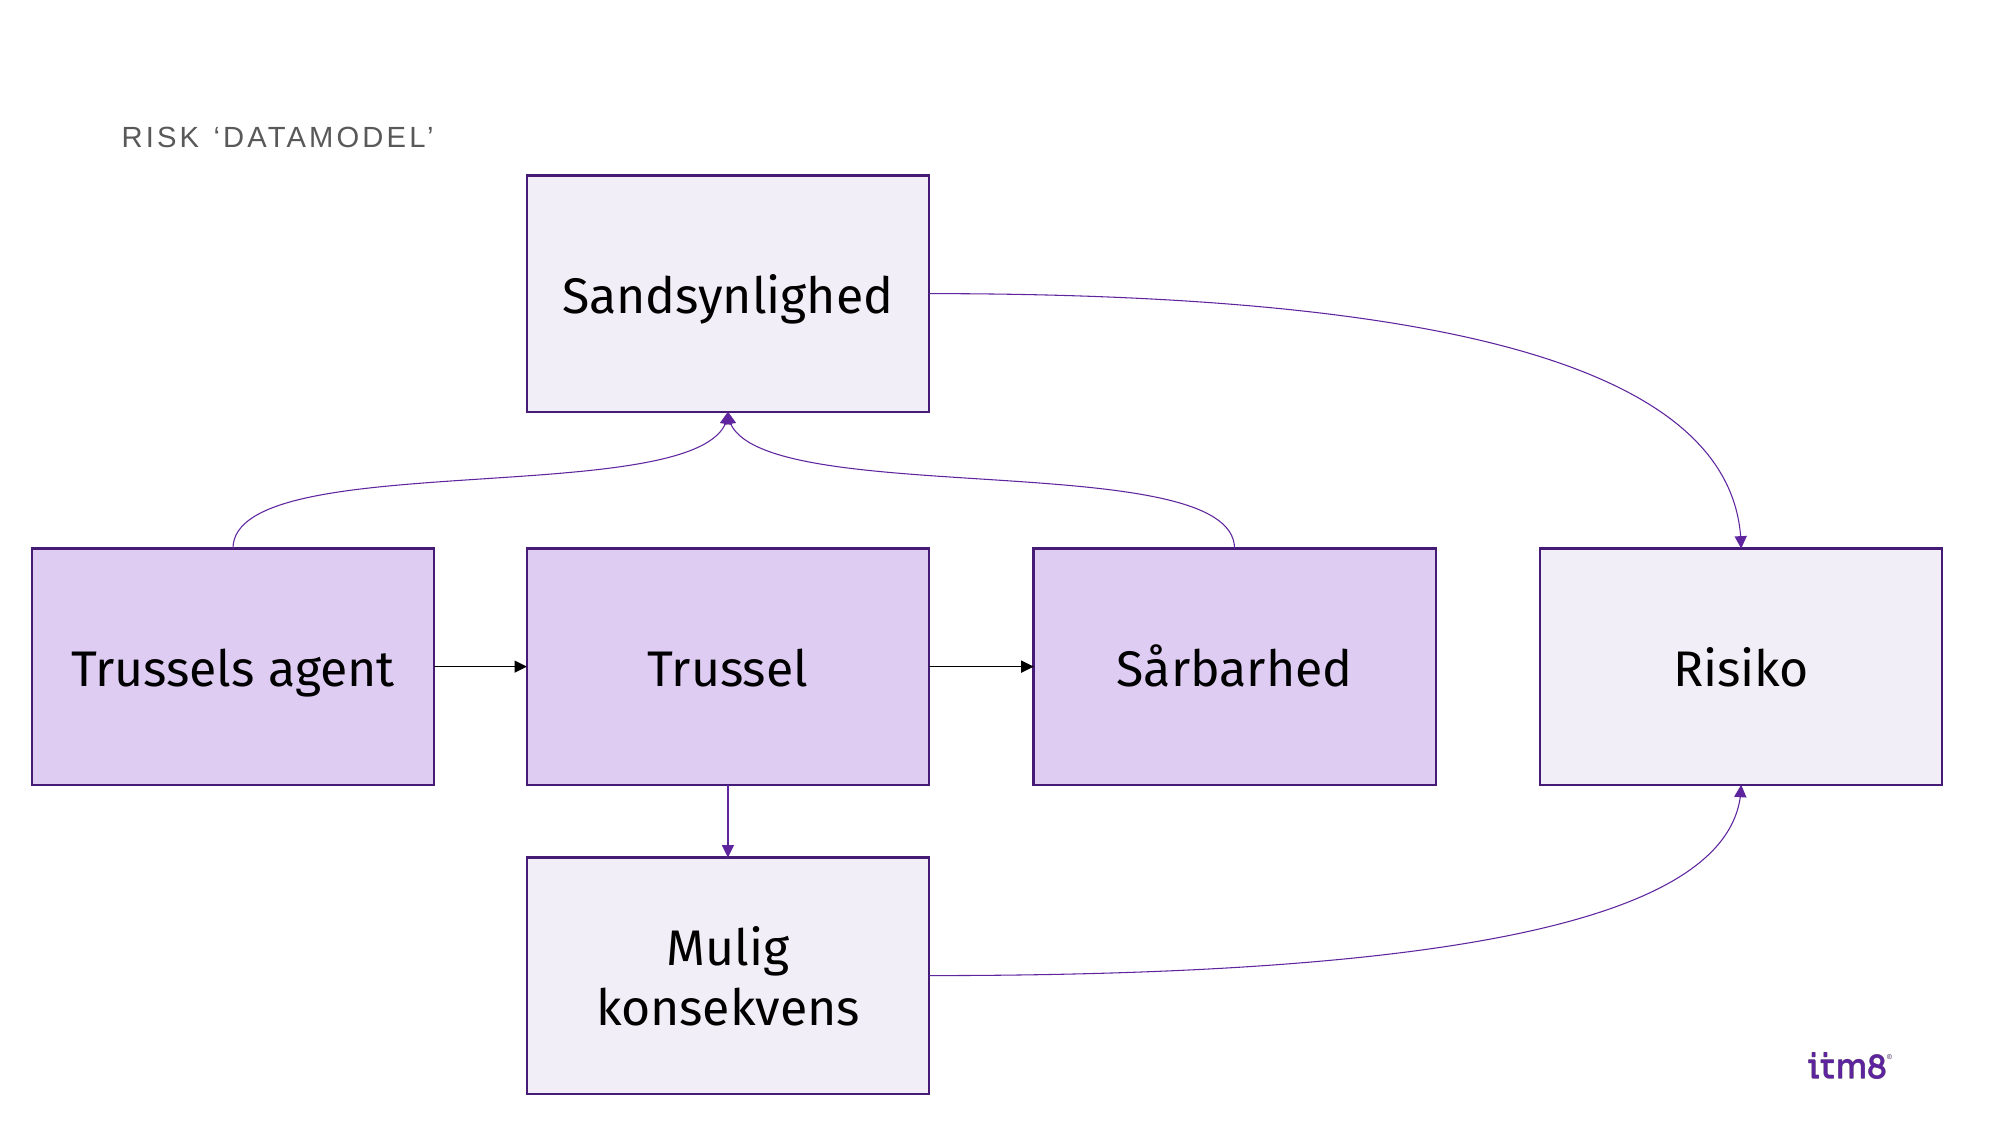

# Risk ‘datamodel’
Sandsynlighed
Trussels agent
Trussel
Sårbarhed
Risiko
Mulig konsekvens